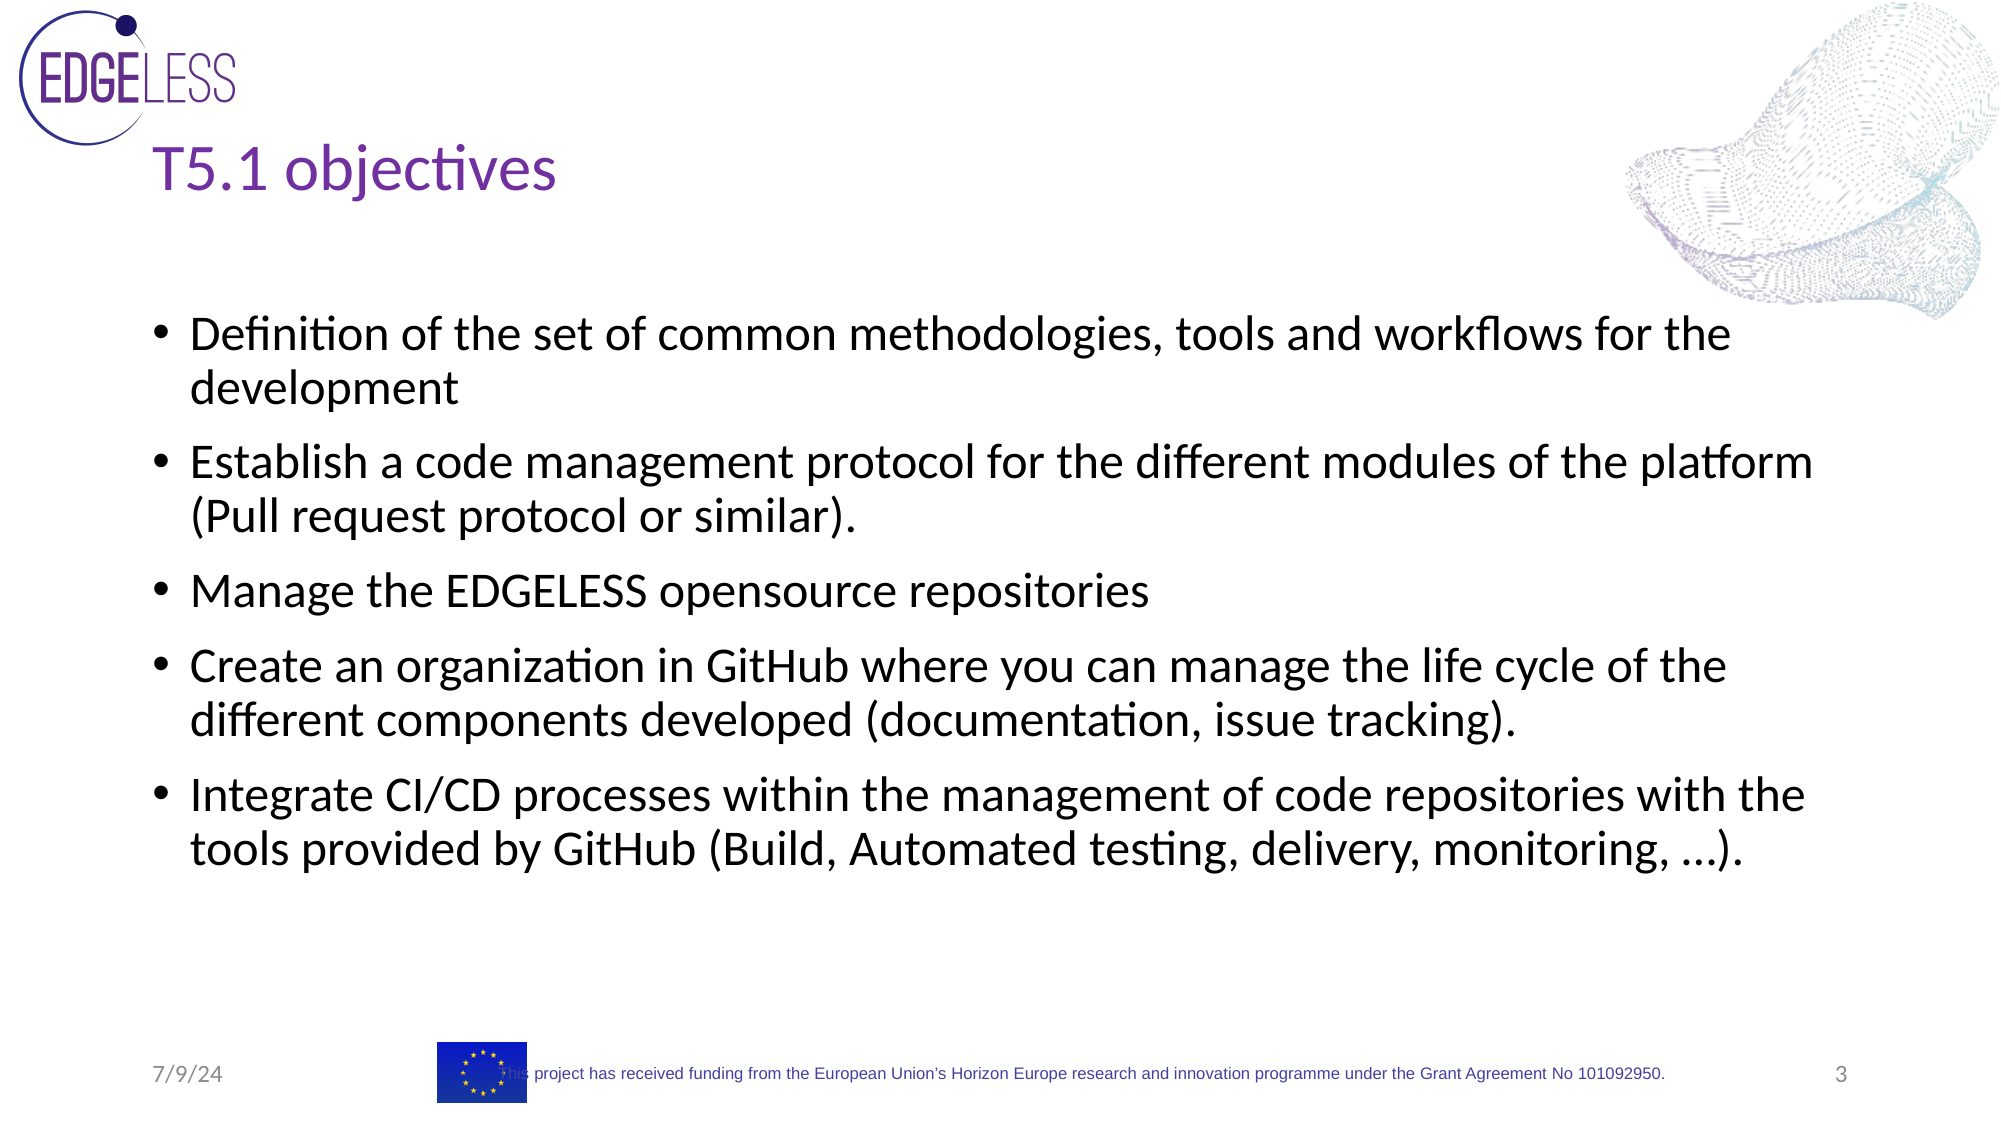

# T5.1 objectives
Definition of the set of common methodologies, tools and workflows for the development
Establish a code management protocol for the different modules of the platform (Pull request protocol or similar).
Manage the EDGELESS opensource repositories
Create an organization in GitHub where you can manage the life cycle of the different components developed (documentation, issue tracking).
Integrate CI/CD processes within the management of code repositories with the tools provided by GitHub (Build, Automated testing, delivery, monitoring, …).

7/9/24
3